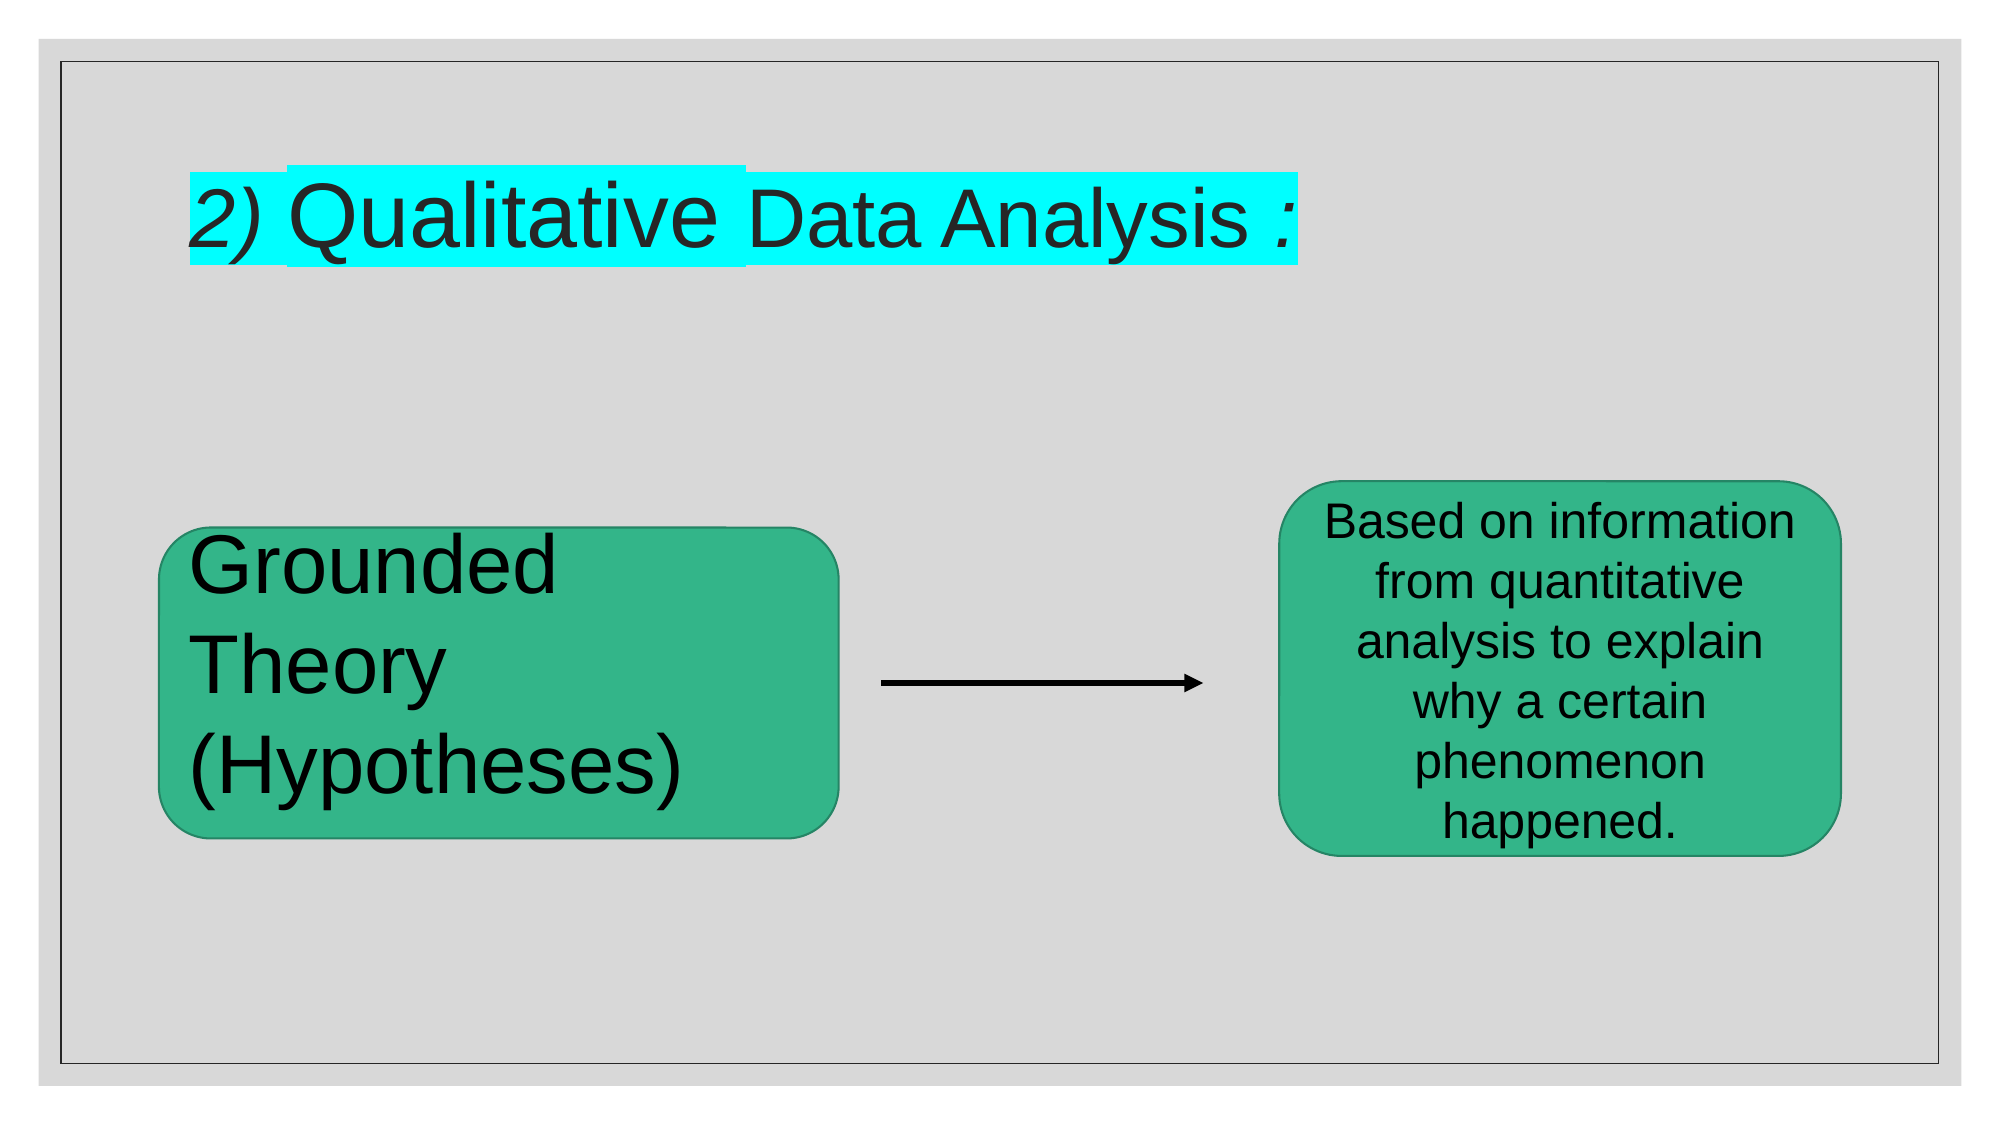

# 2) Qualitative Data Analysis :
Based on information from quantitative analysis to explain why a certain phenomenon happened.
Grounded Theory
(Hypotheses)